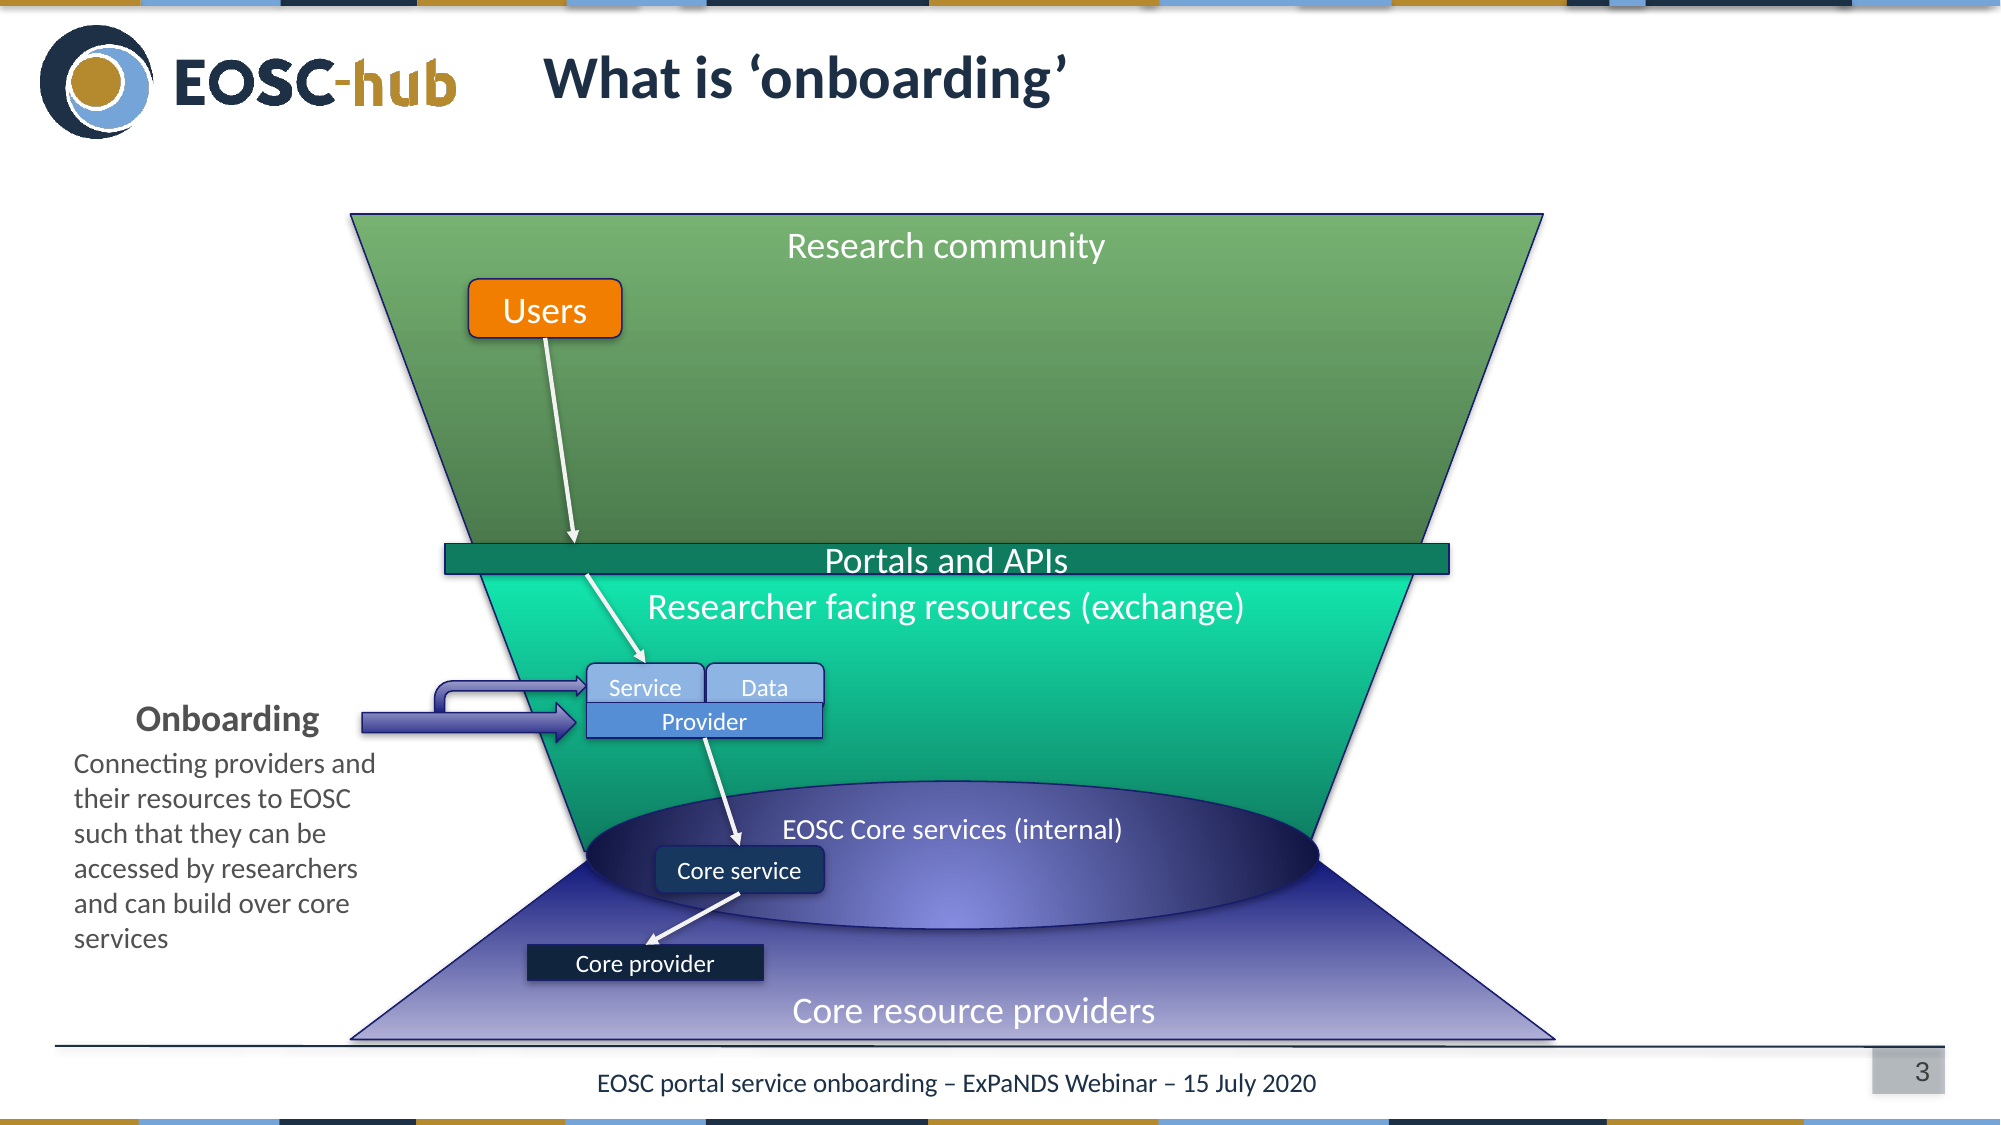

# What is ‘onboarding’
Research community
Users
Portals and APIs
Researcher facing resources (exchange)
Service
Data

Onboarding

Provider
Connecting providers and their resources to EOSC such that they can be accessed by researchers and can build over core services
EOSC Core services (internal)
Core service
Core Service provdiers
Core provider
Core resource providers
3
EOSC portal service onboarding – ExPaNDS Webinar – 15 July 2020